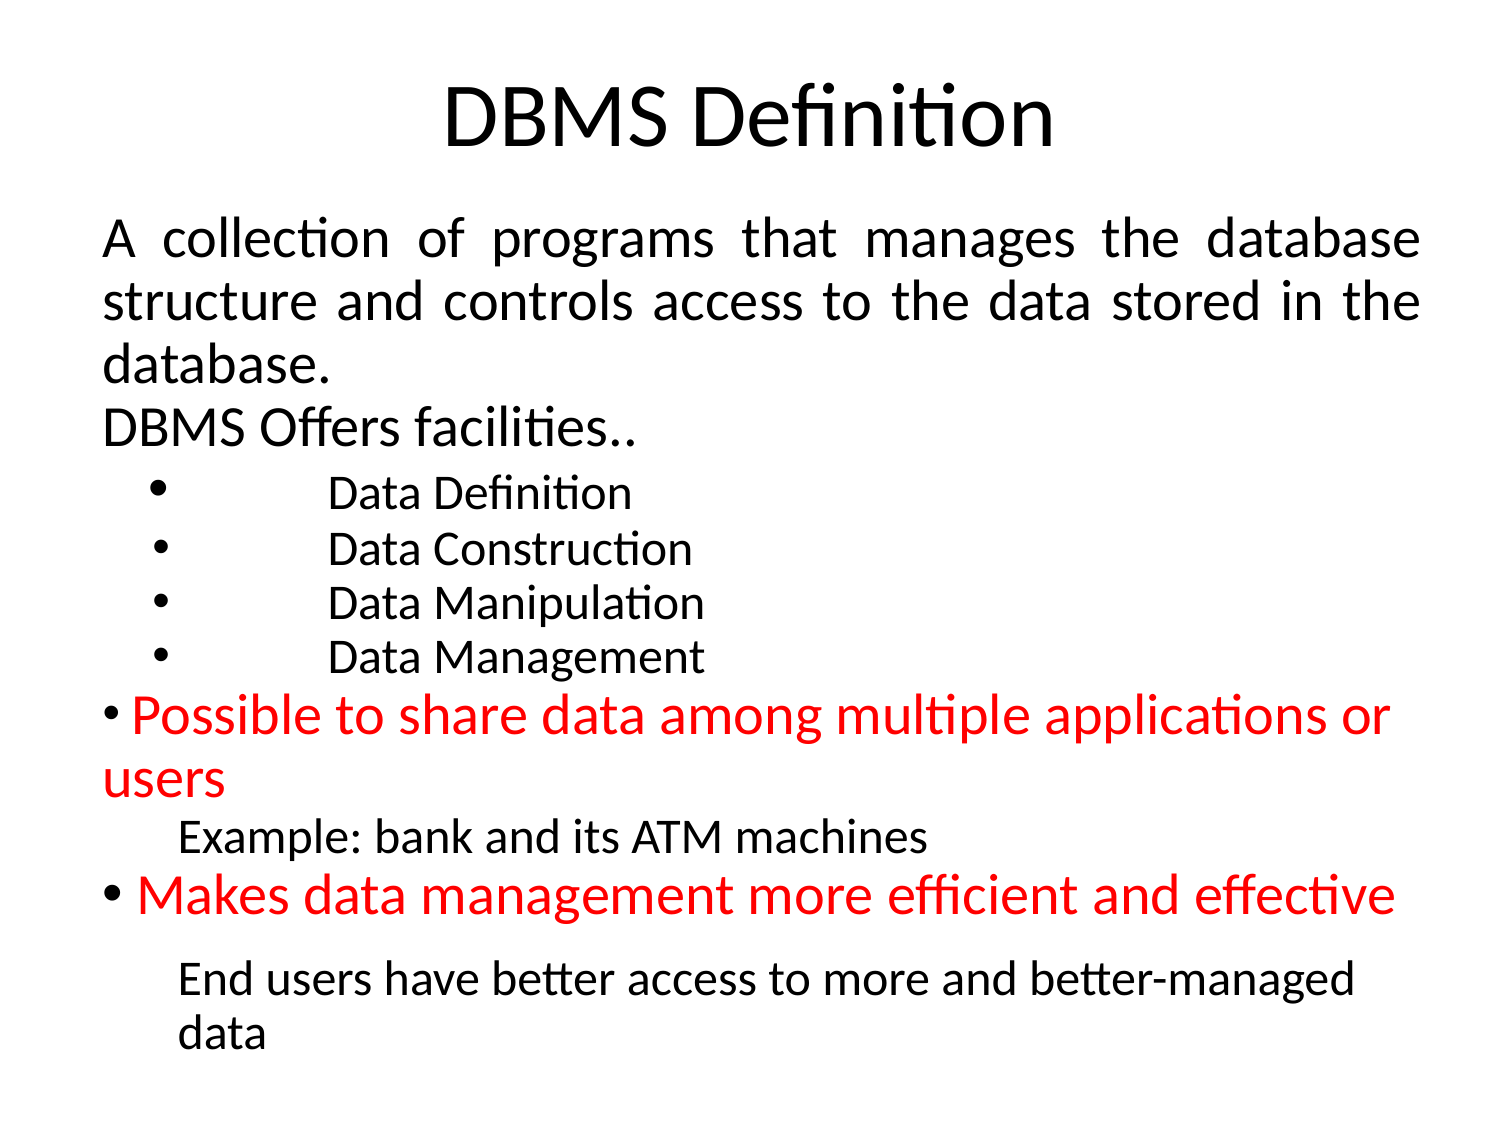

# DBMS Definition
A collection of programs that manages the database structure and controls access to the data stored in the database.
DBMS Offers facilities..
	Data Definition
	Data Construction
	Data Manipulation
	Data Management
 Possible to share data among multiple applications or users
Example: bank and its ATM machines
 Makes data management more efficient and effective
End users have better access to more and better-managed data